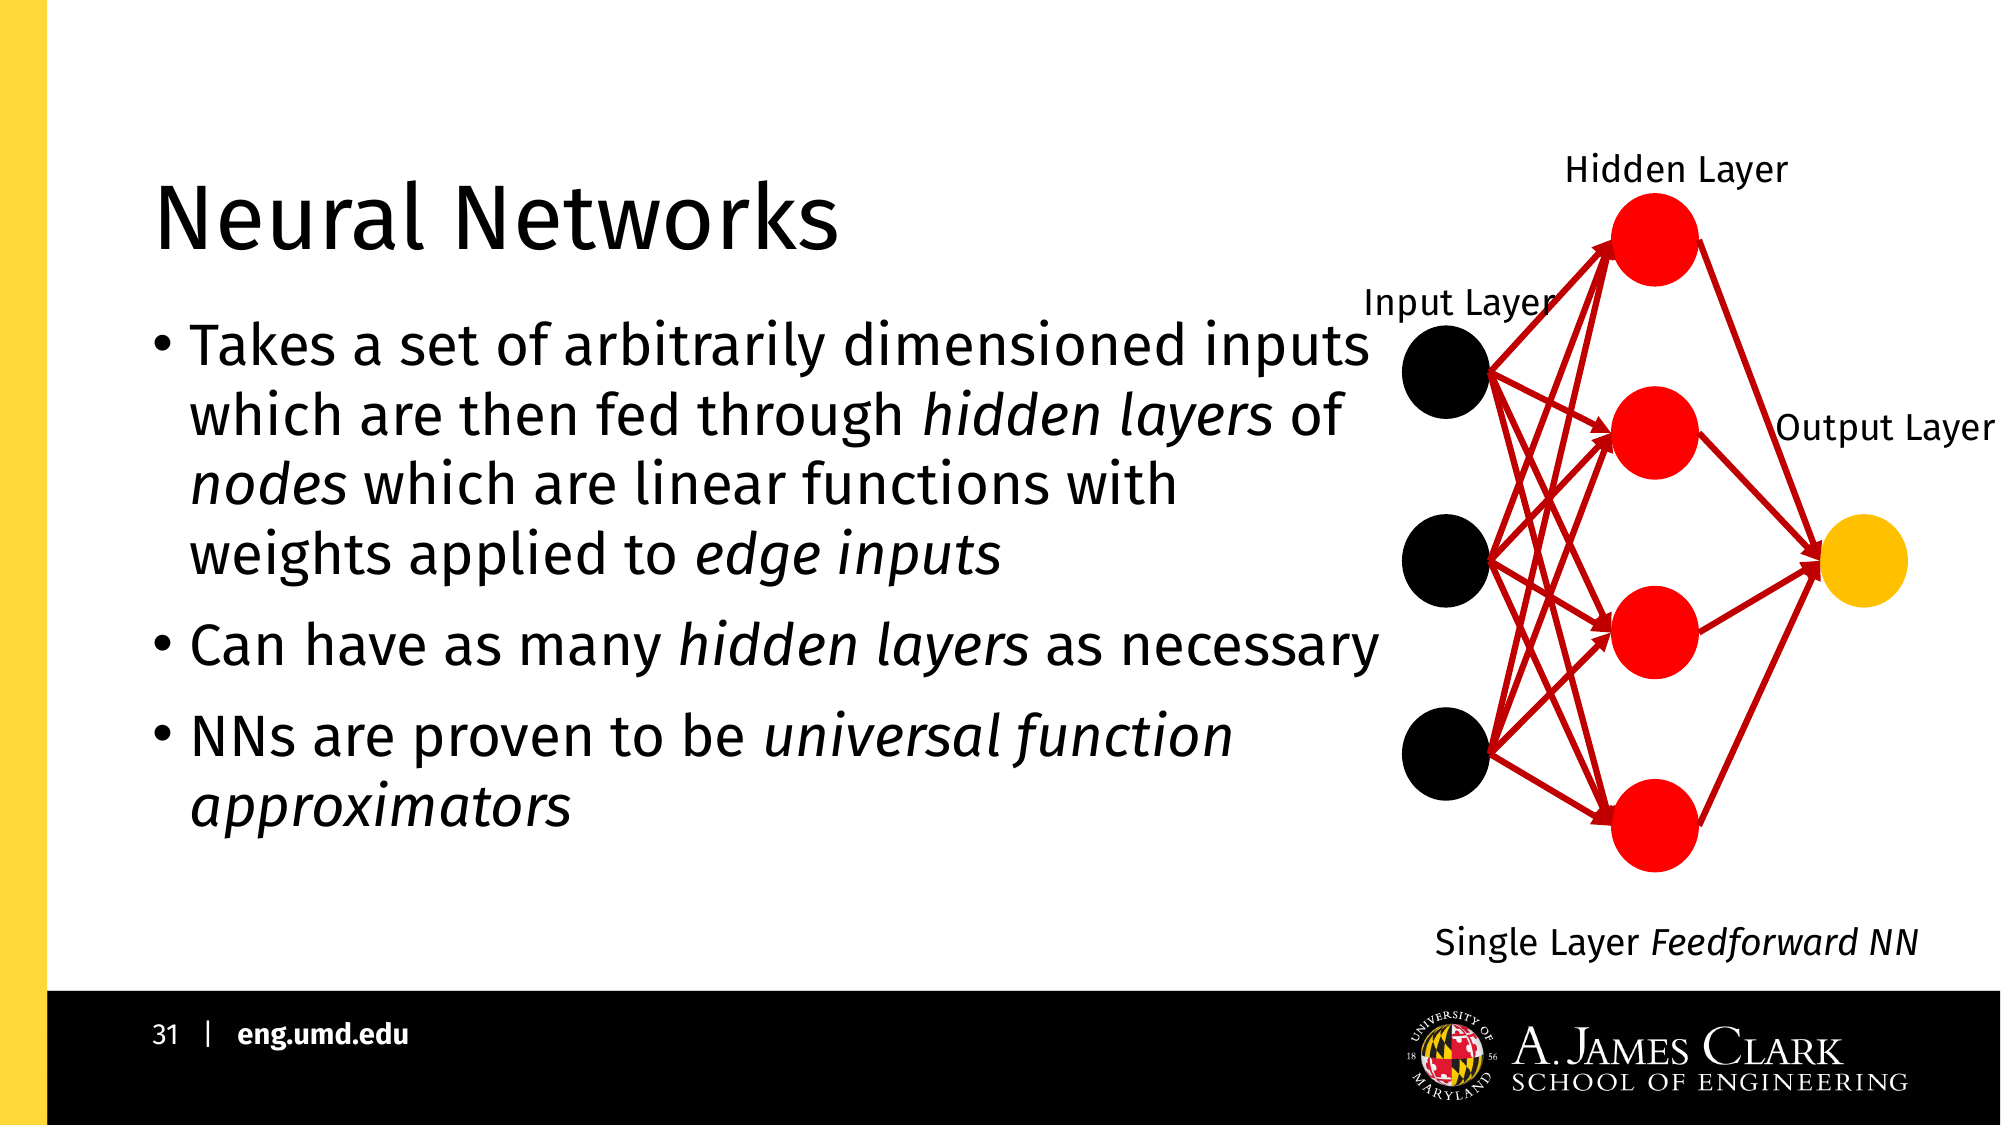

# Neural Networks
Hidden Layer

Input Layer
Takes a set of arbitrarily dimensioned inputs which are then fed through hidden layers of nodes which are linear functions with weights applied to edge inputs
Can have as many hidden layers as necessary
NNs are proven to be universal function approximators

Output Layer

Single Layer Feedforward NN
31   |   eng.umd.edu